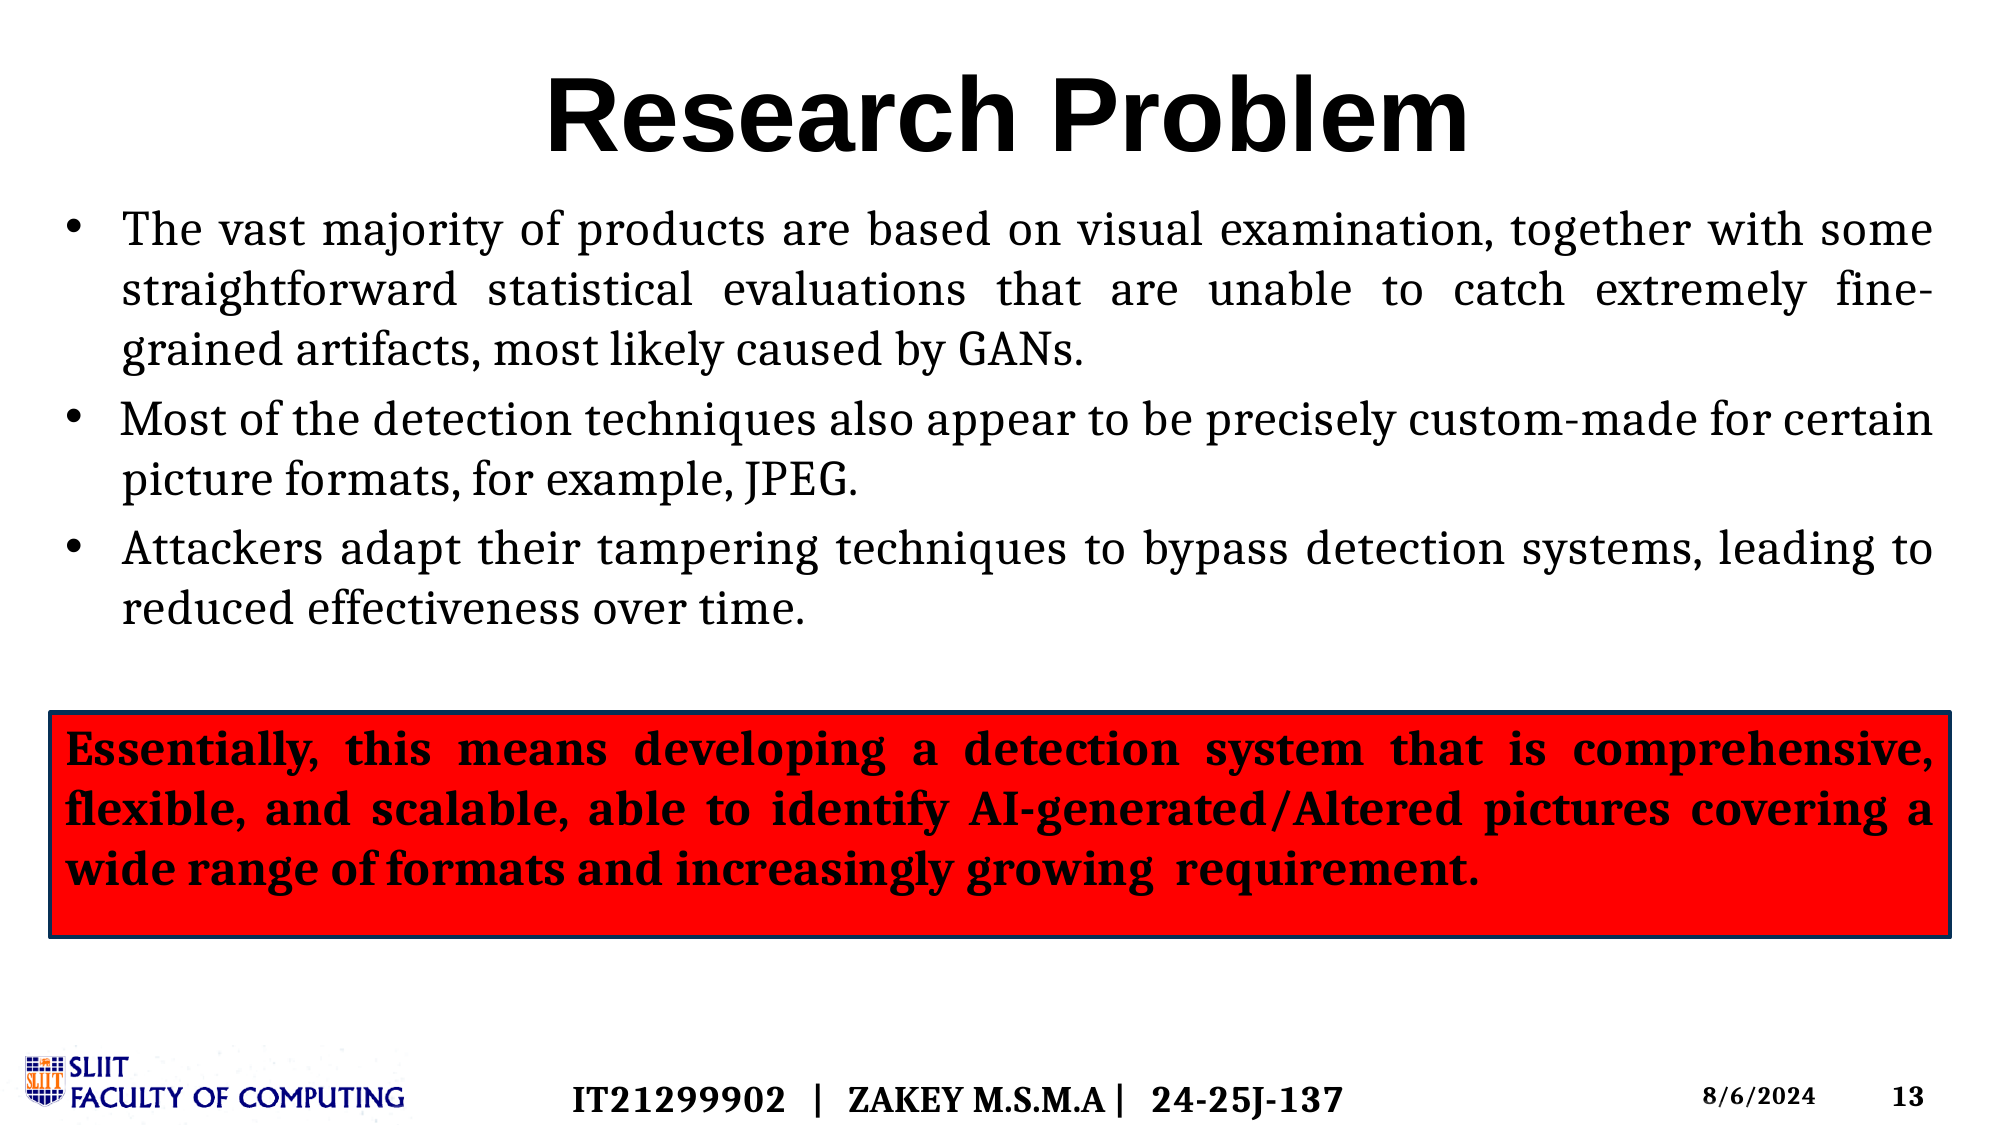

# Research Problem
The vast majority of products are based on visual examination, together with some straightforward statistical evaluations that are unable to catch extremely fine-grained artifacts, most likely caused by GANs.
Most of the detection techniques also appear to be precisely custom-made for certain picture formats, for example, JPEG.
Attackers adapt their tampering techniques to bypass detection systems, leading to reduced effectiveness over time.

Essentially, this means developing a detection system that is comprehensive, flexible, and scalable, able to identify AI-generated/Altered pictures covering a wide range of formats and increasingly growing  requirement.

IT21299902   |   ZAKEY M.S.M.A |   24-25J-137